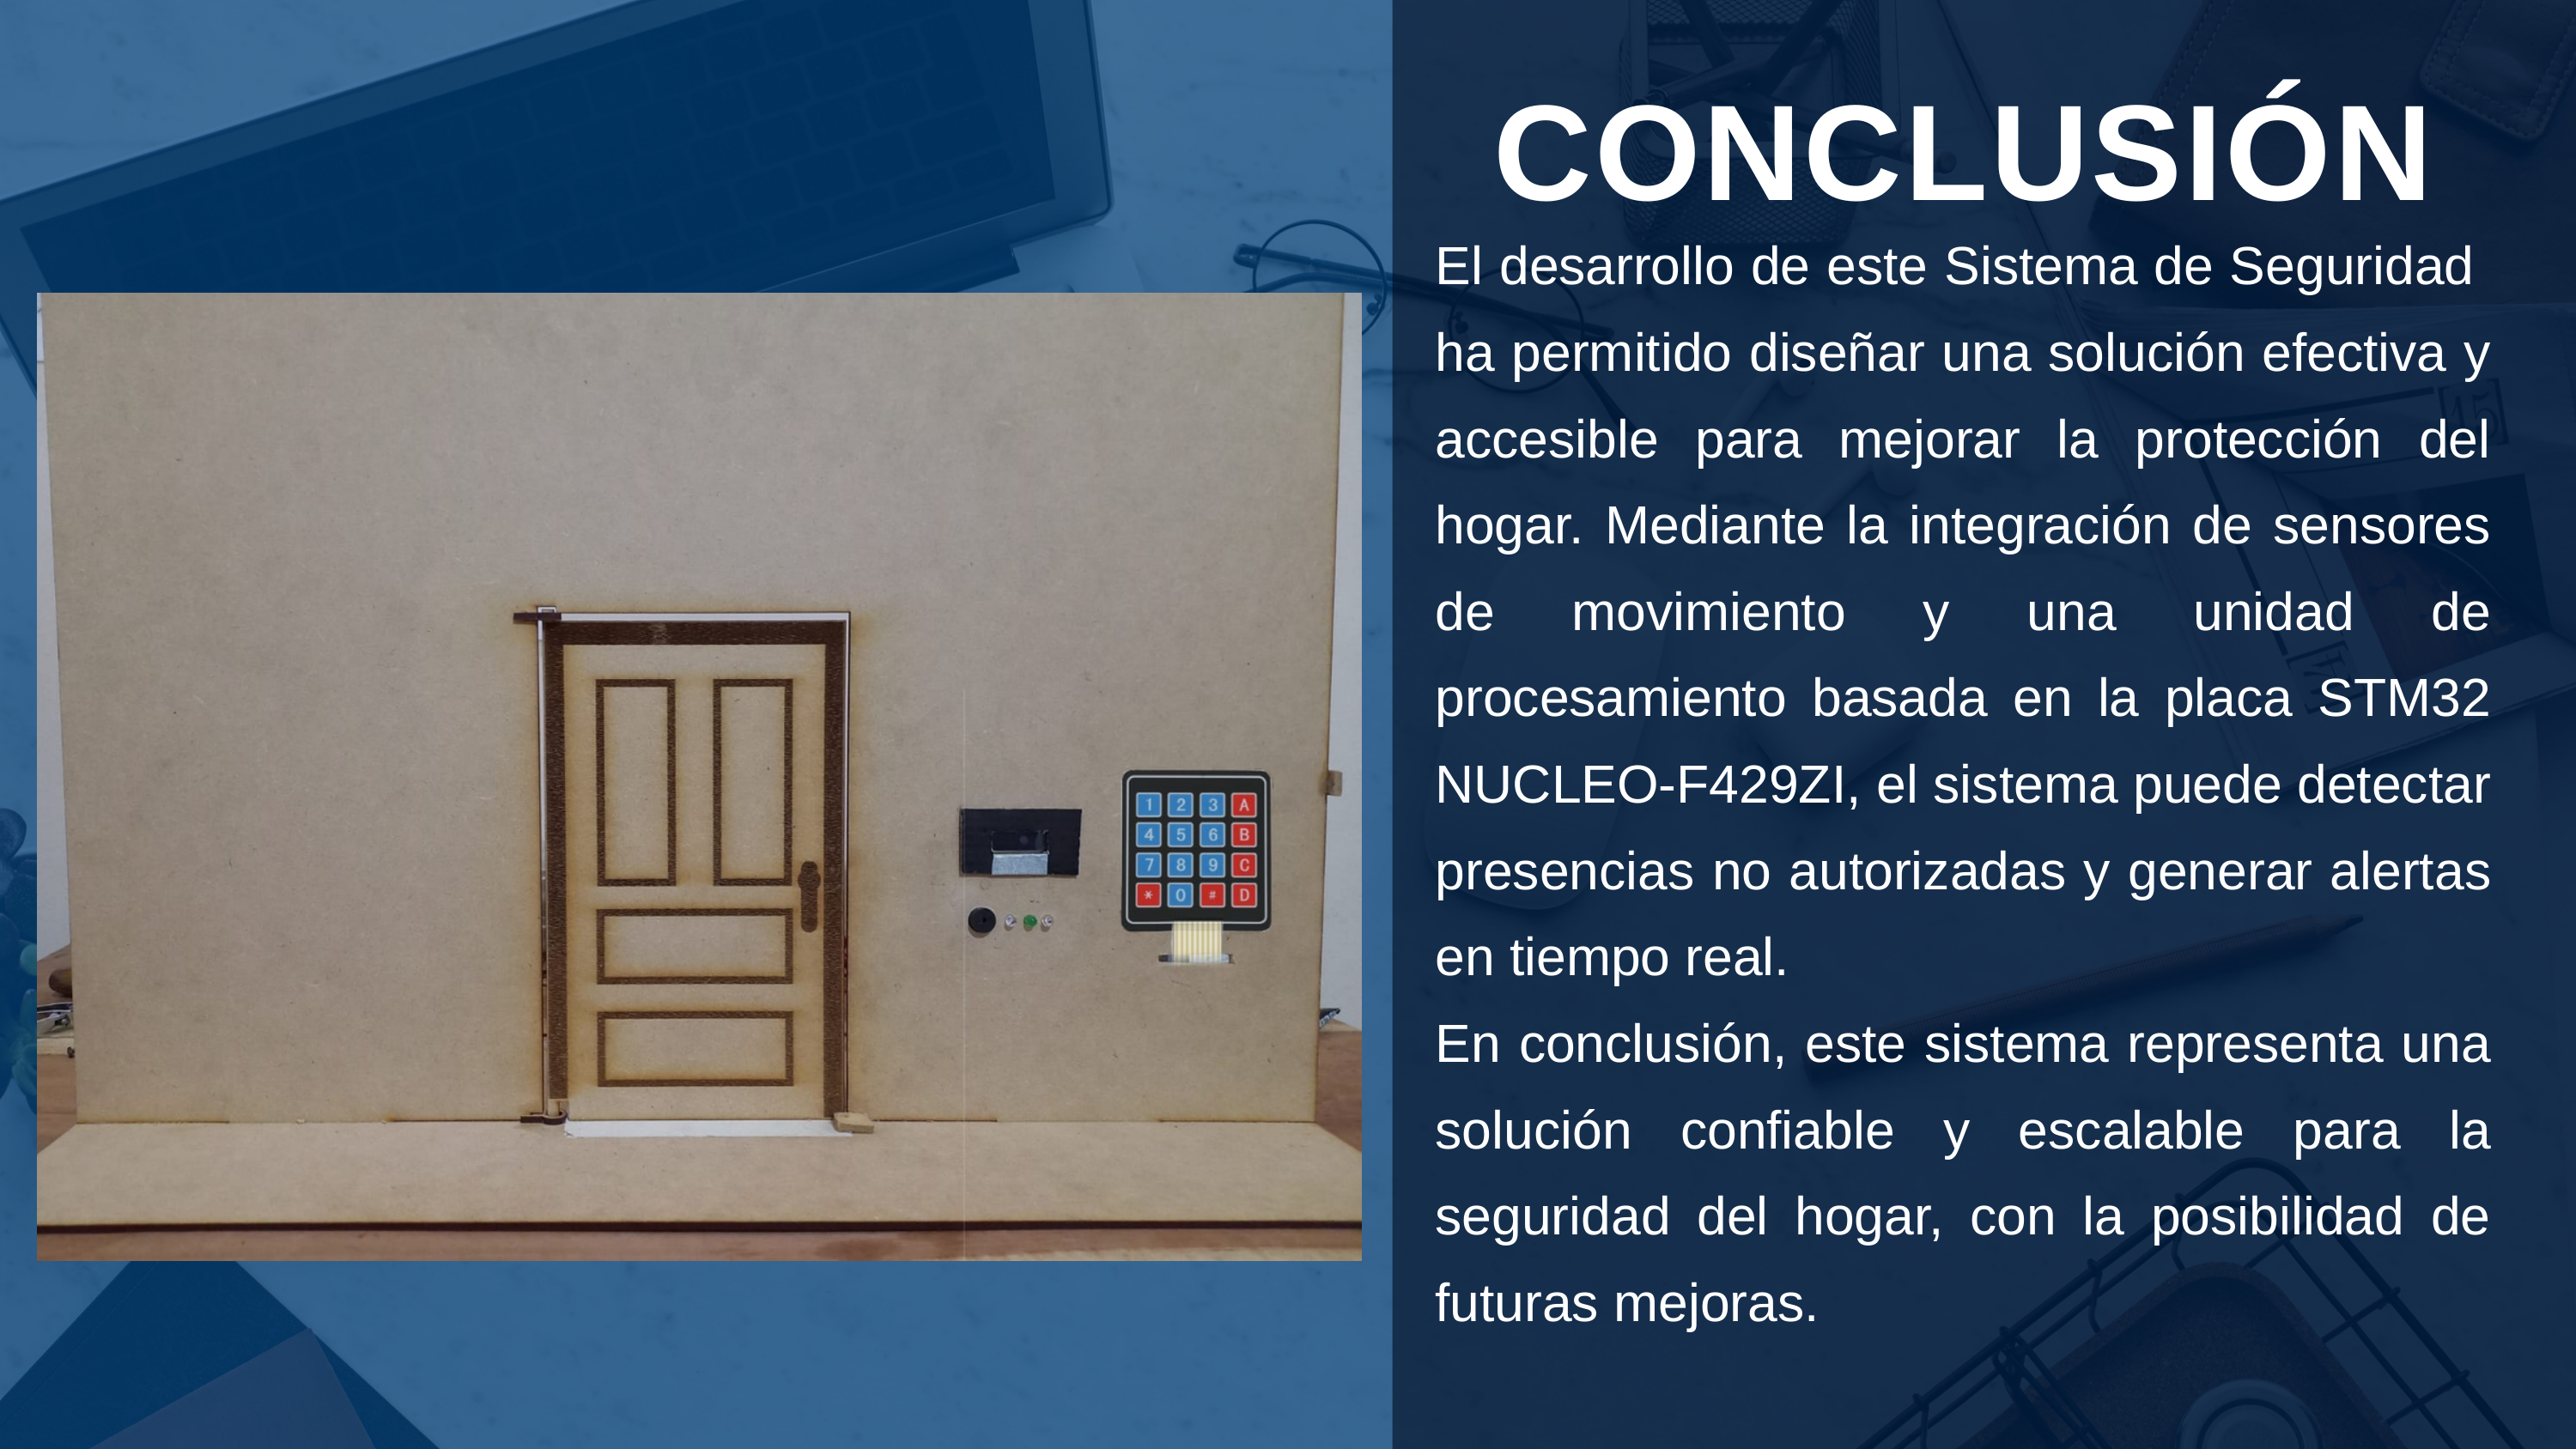

CONCLUSIÓN
El desarrollo de este Sistema de Seguridad  ha permitido diseñar una solución efectiva y accesible para mejorar la protección del hogar. Mediante la integración de sensores de movimiento y una unidad de procesamiento basada en la placa STM32 NUCLEO-F429ZI, el sistema puede detectar presencias no autorizadas y generar alertas en tiempo real.
En conclusión, este sistema representa una solución confiable y escalable para la seguridad del hogar, con la posibilidad de futuras mejoras.